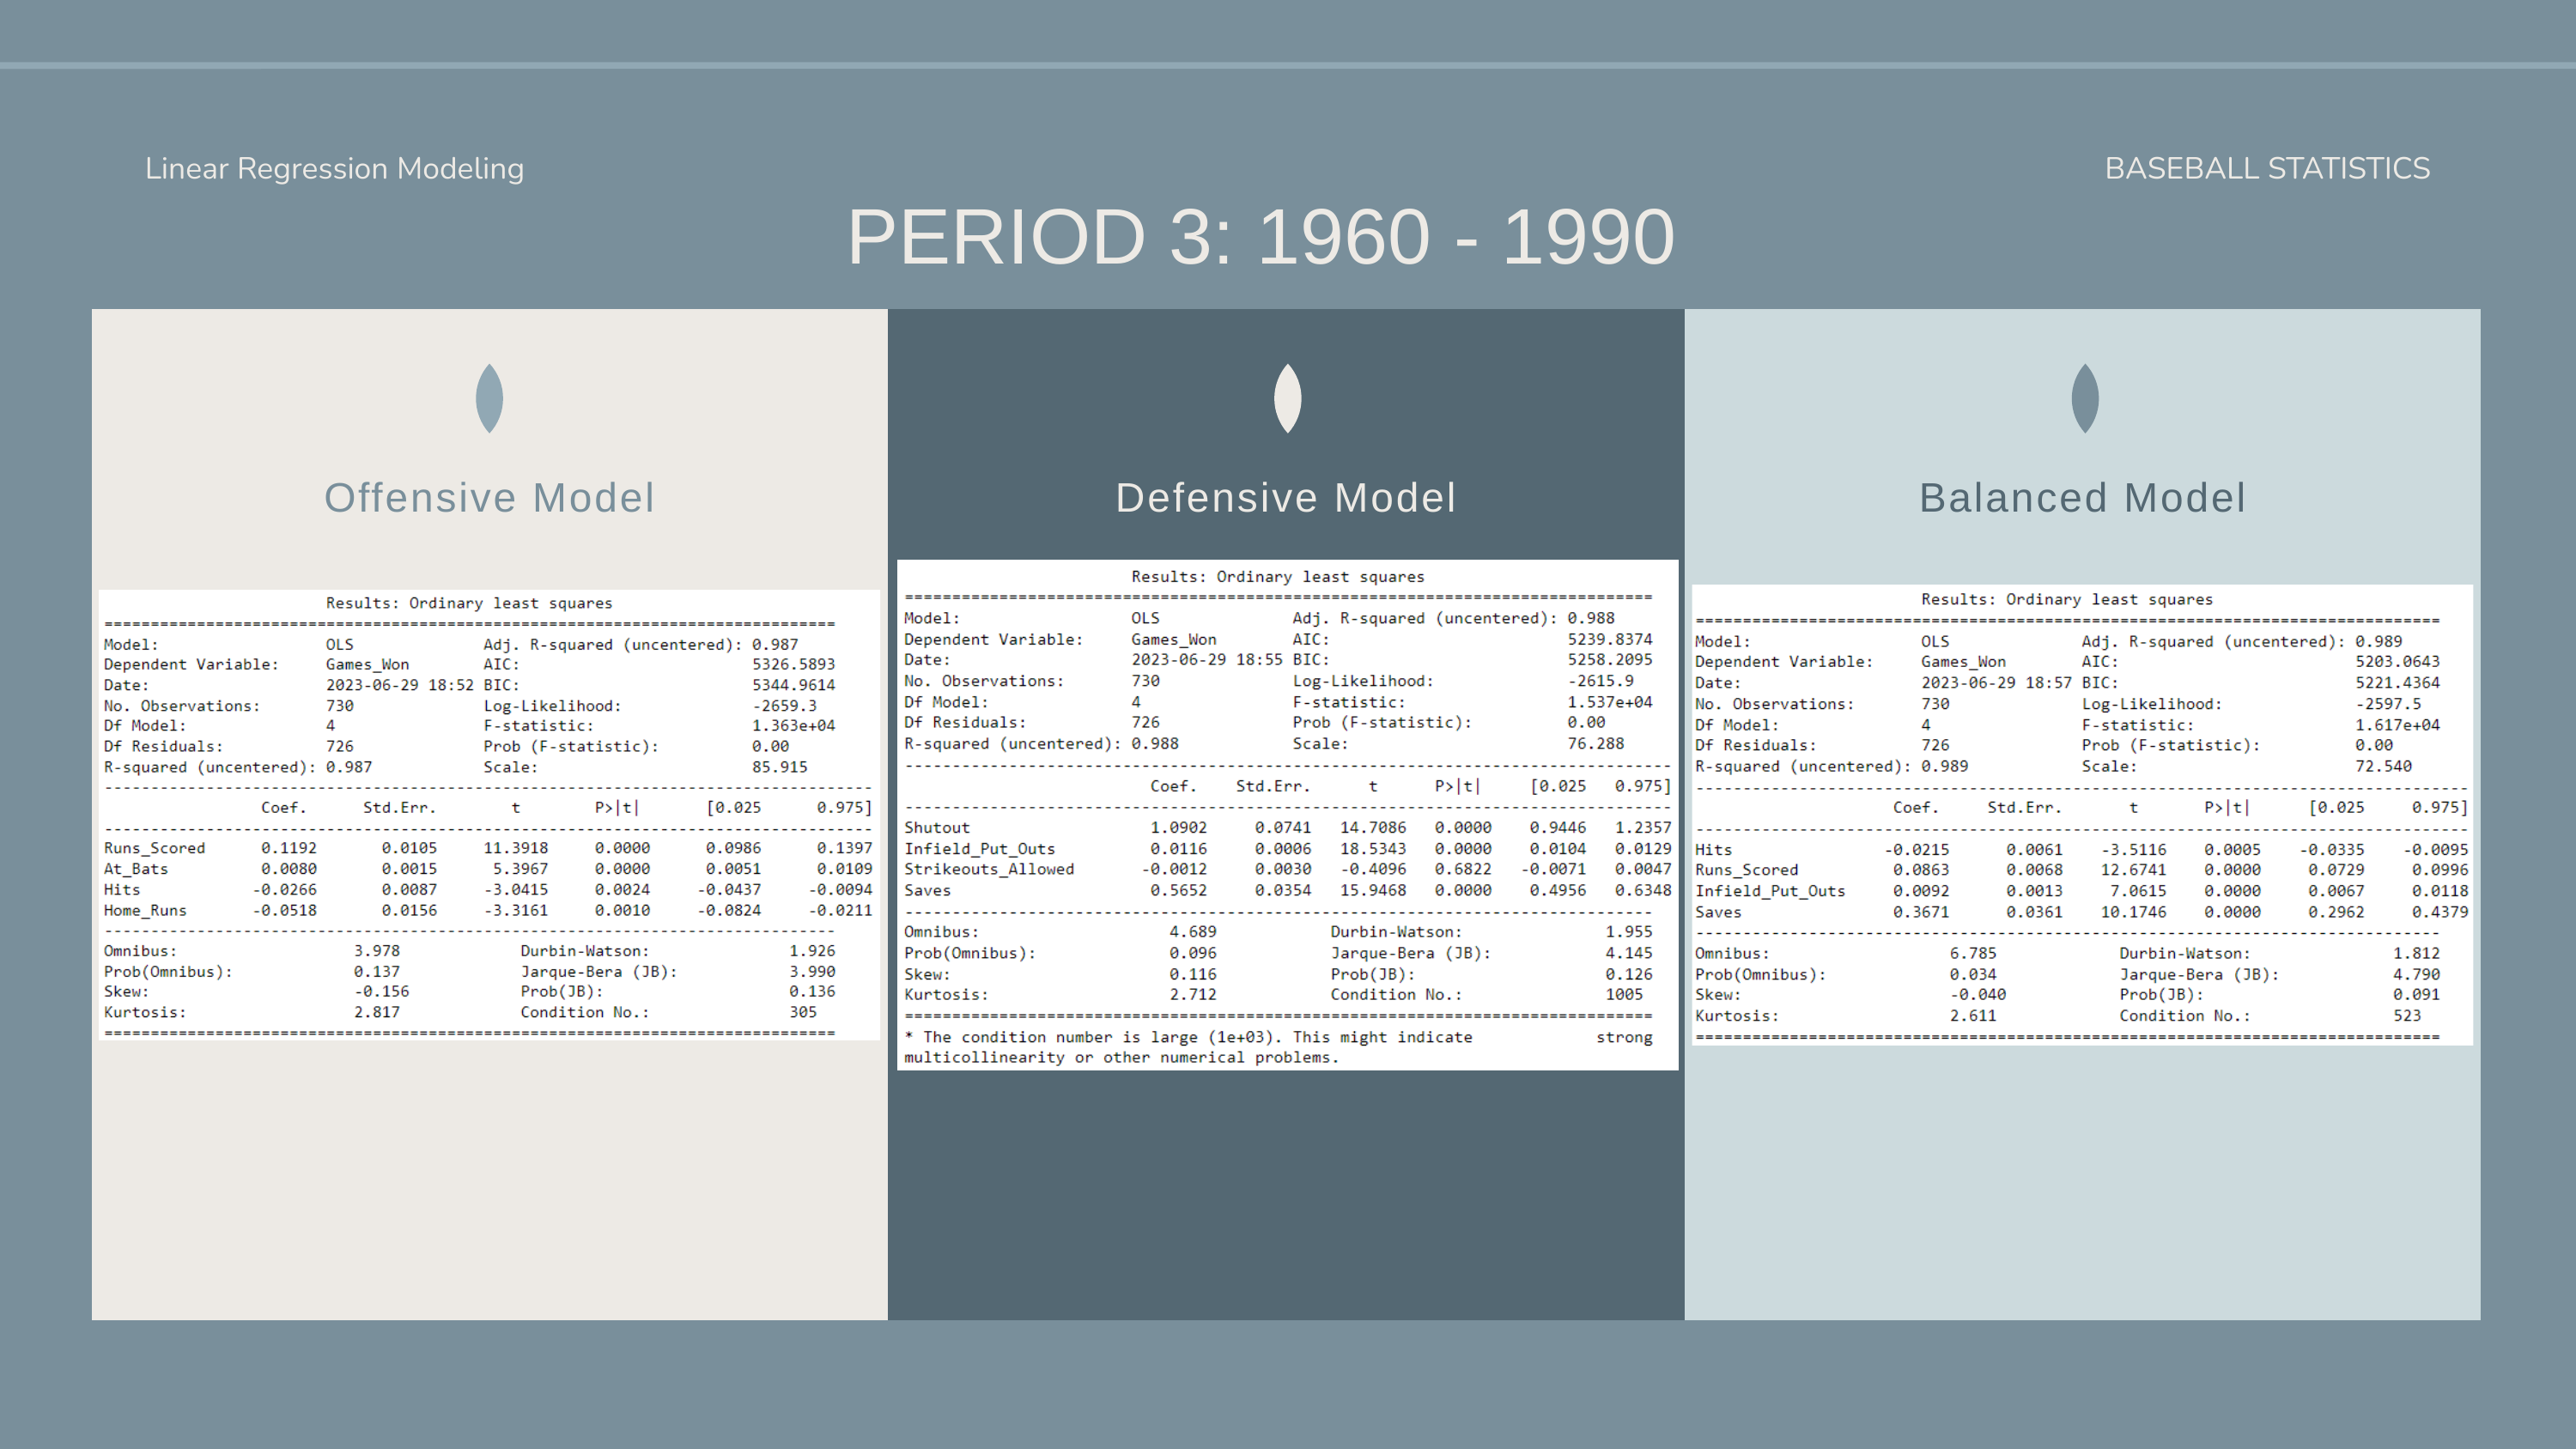

Linear Regression Modeling
BASEBALL STATISTICS
PERIOD 3: 1960 - 1990

Defensive Model
Offensive Model
Balanced Model